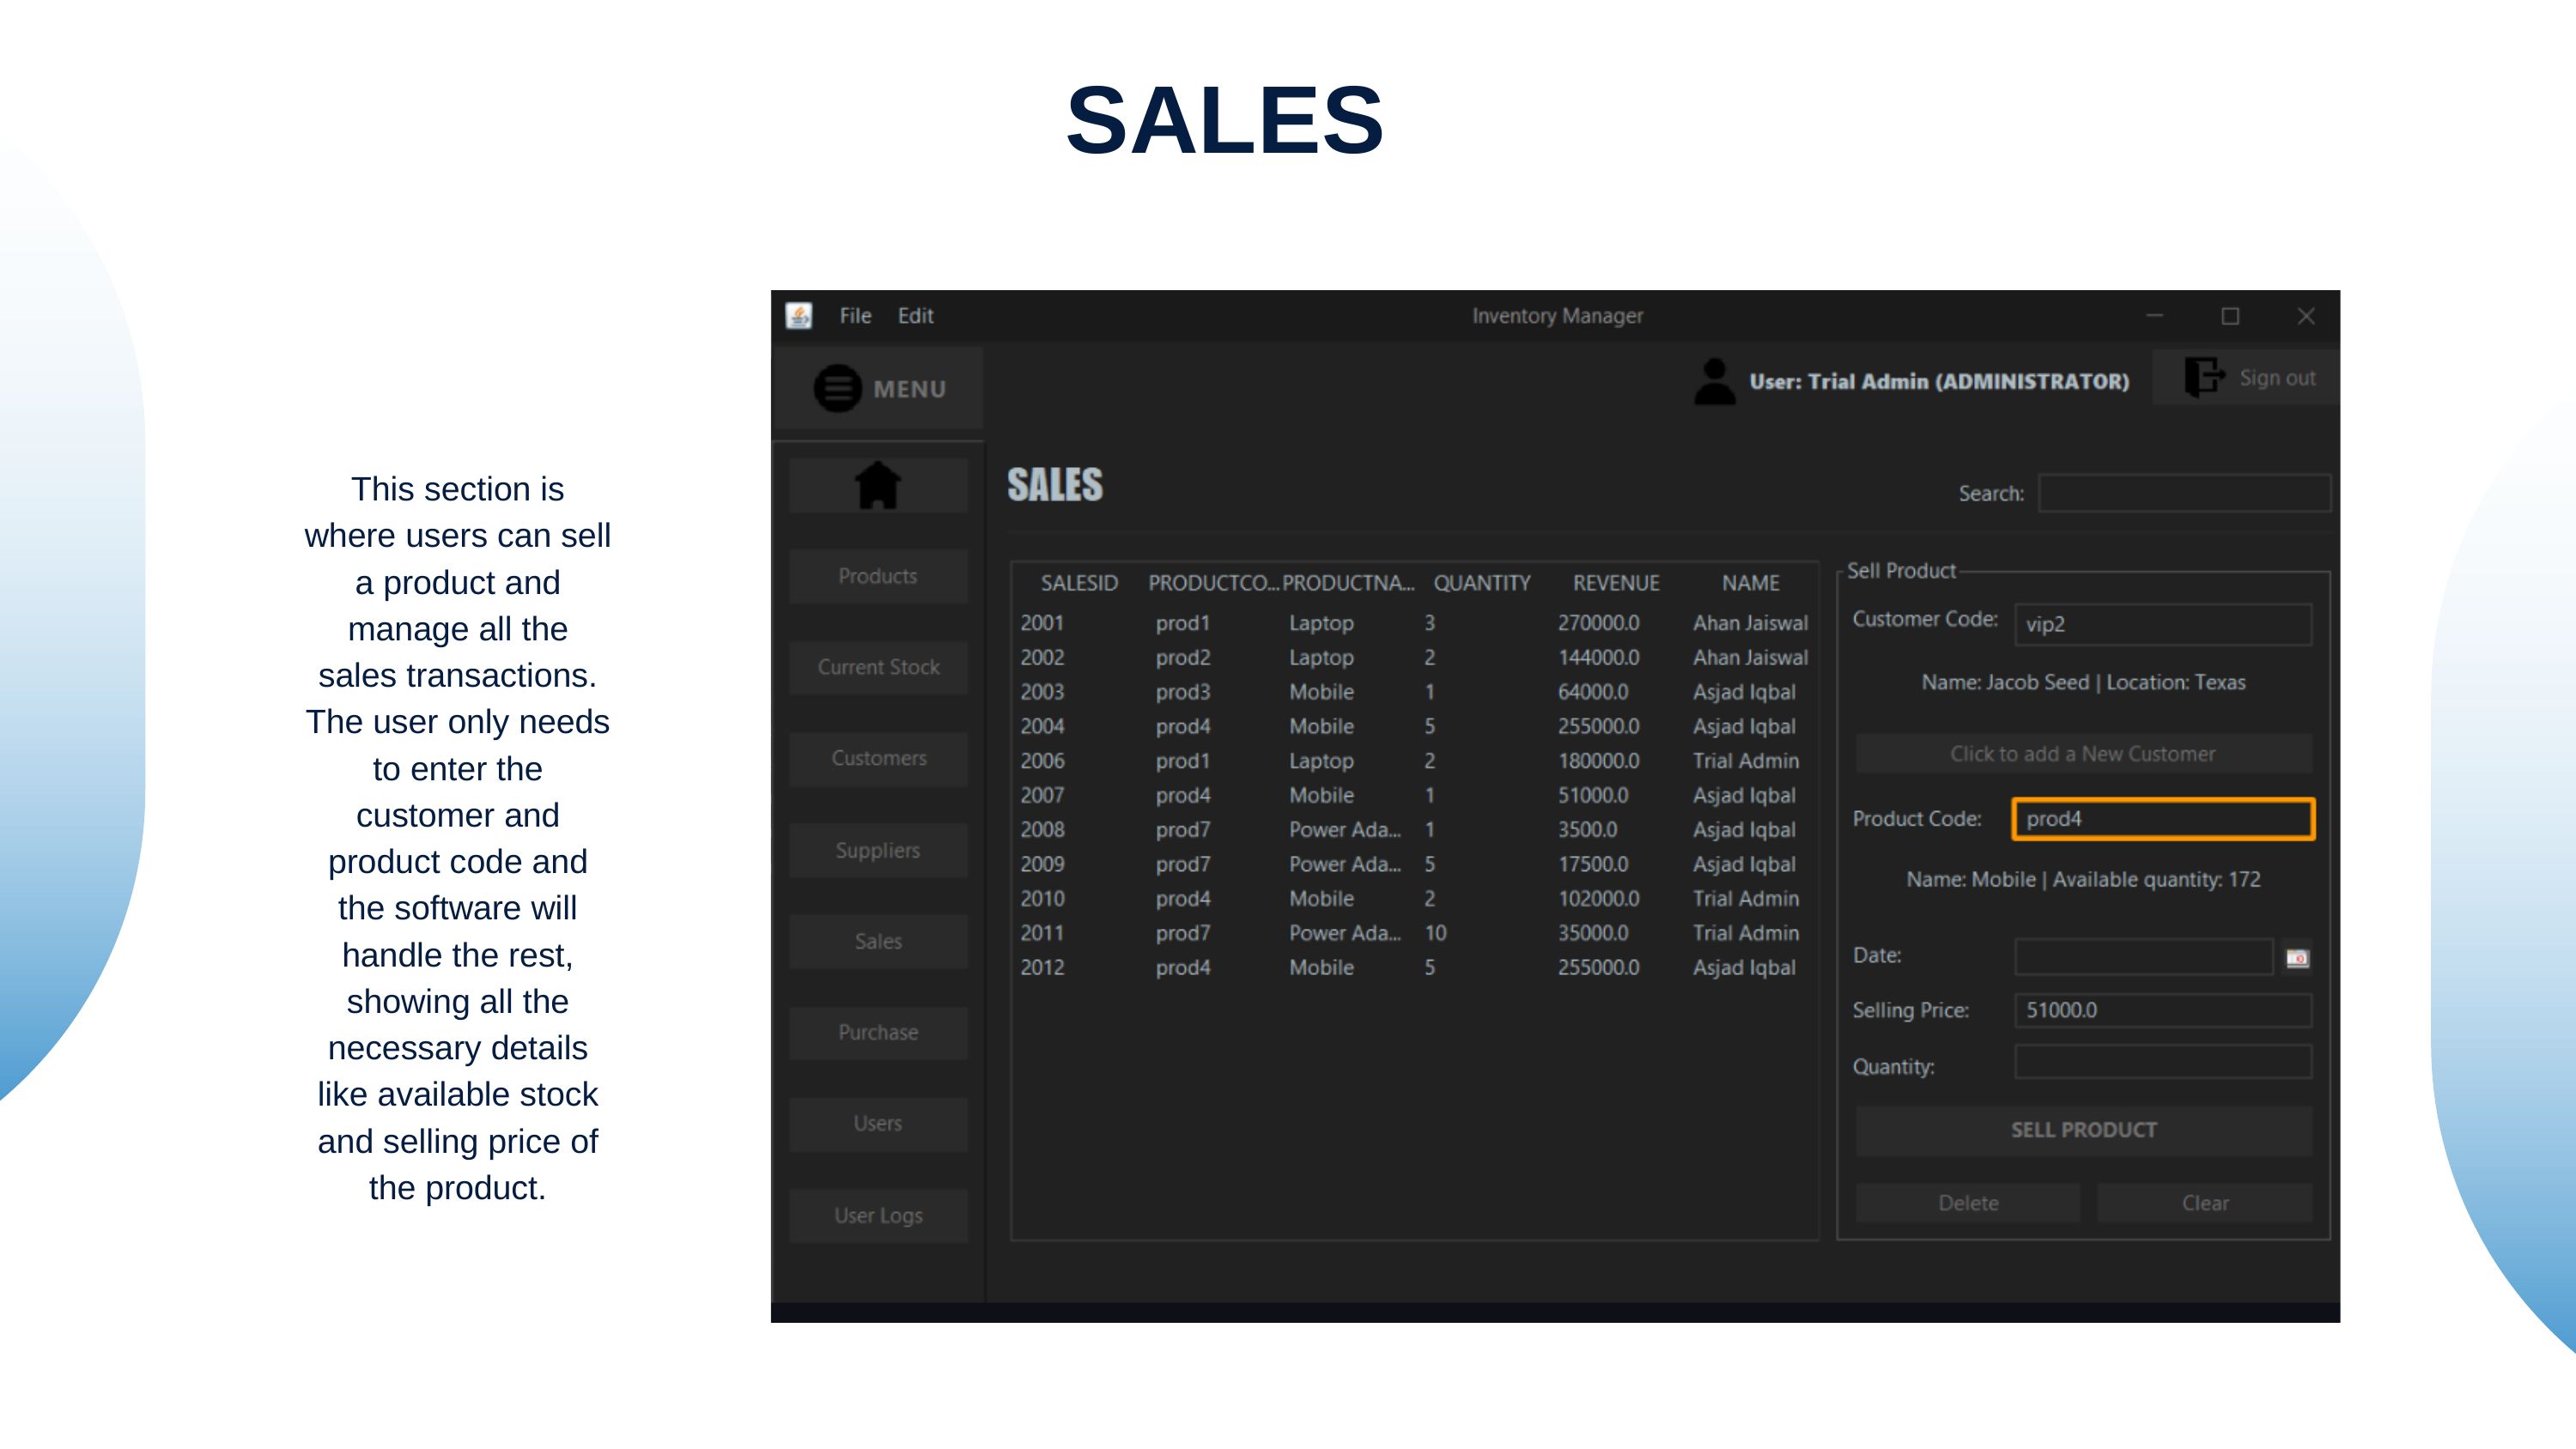

SALES

This section is where users can sell a product and manage all the sales transactions. The user only needs to enter the customer and product code and the software will handle the rest, showing all the necessary details like available stock and selling price of the product.